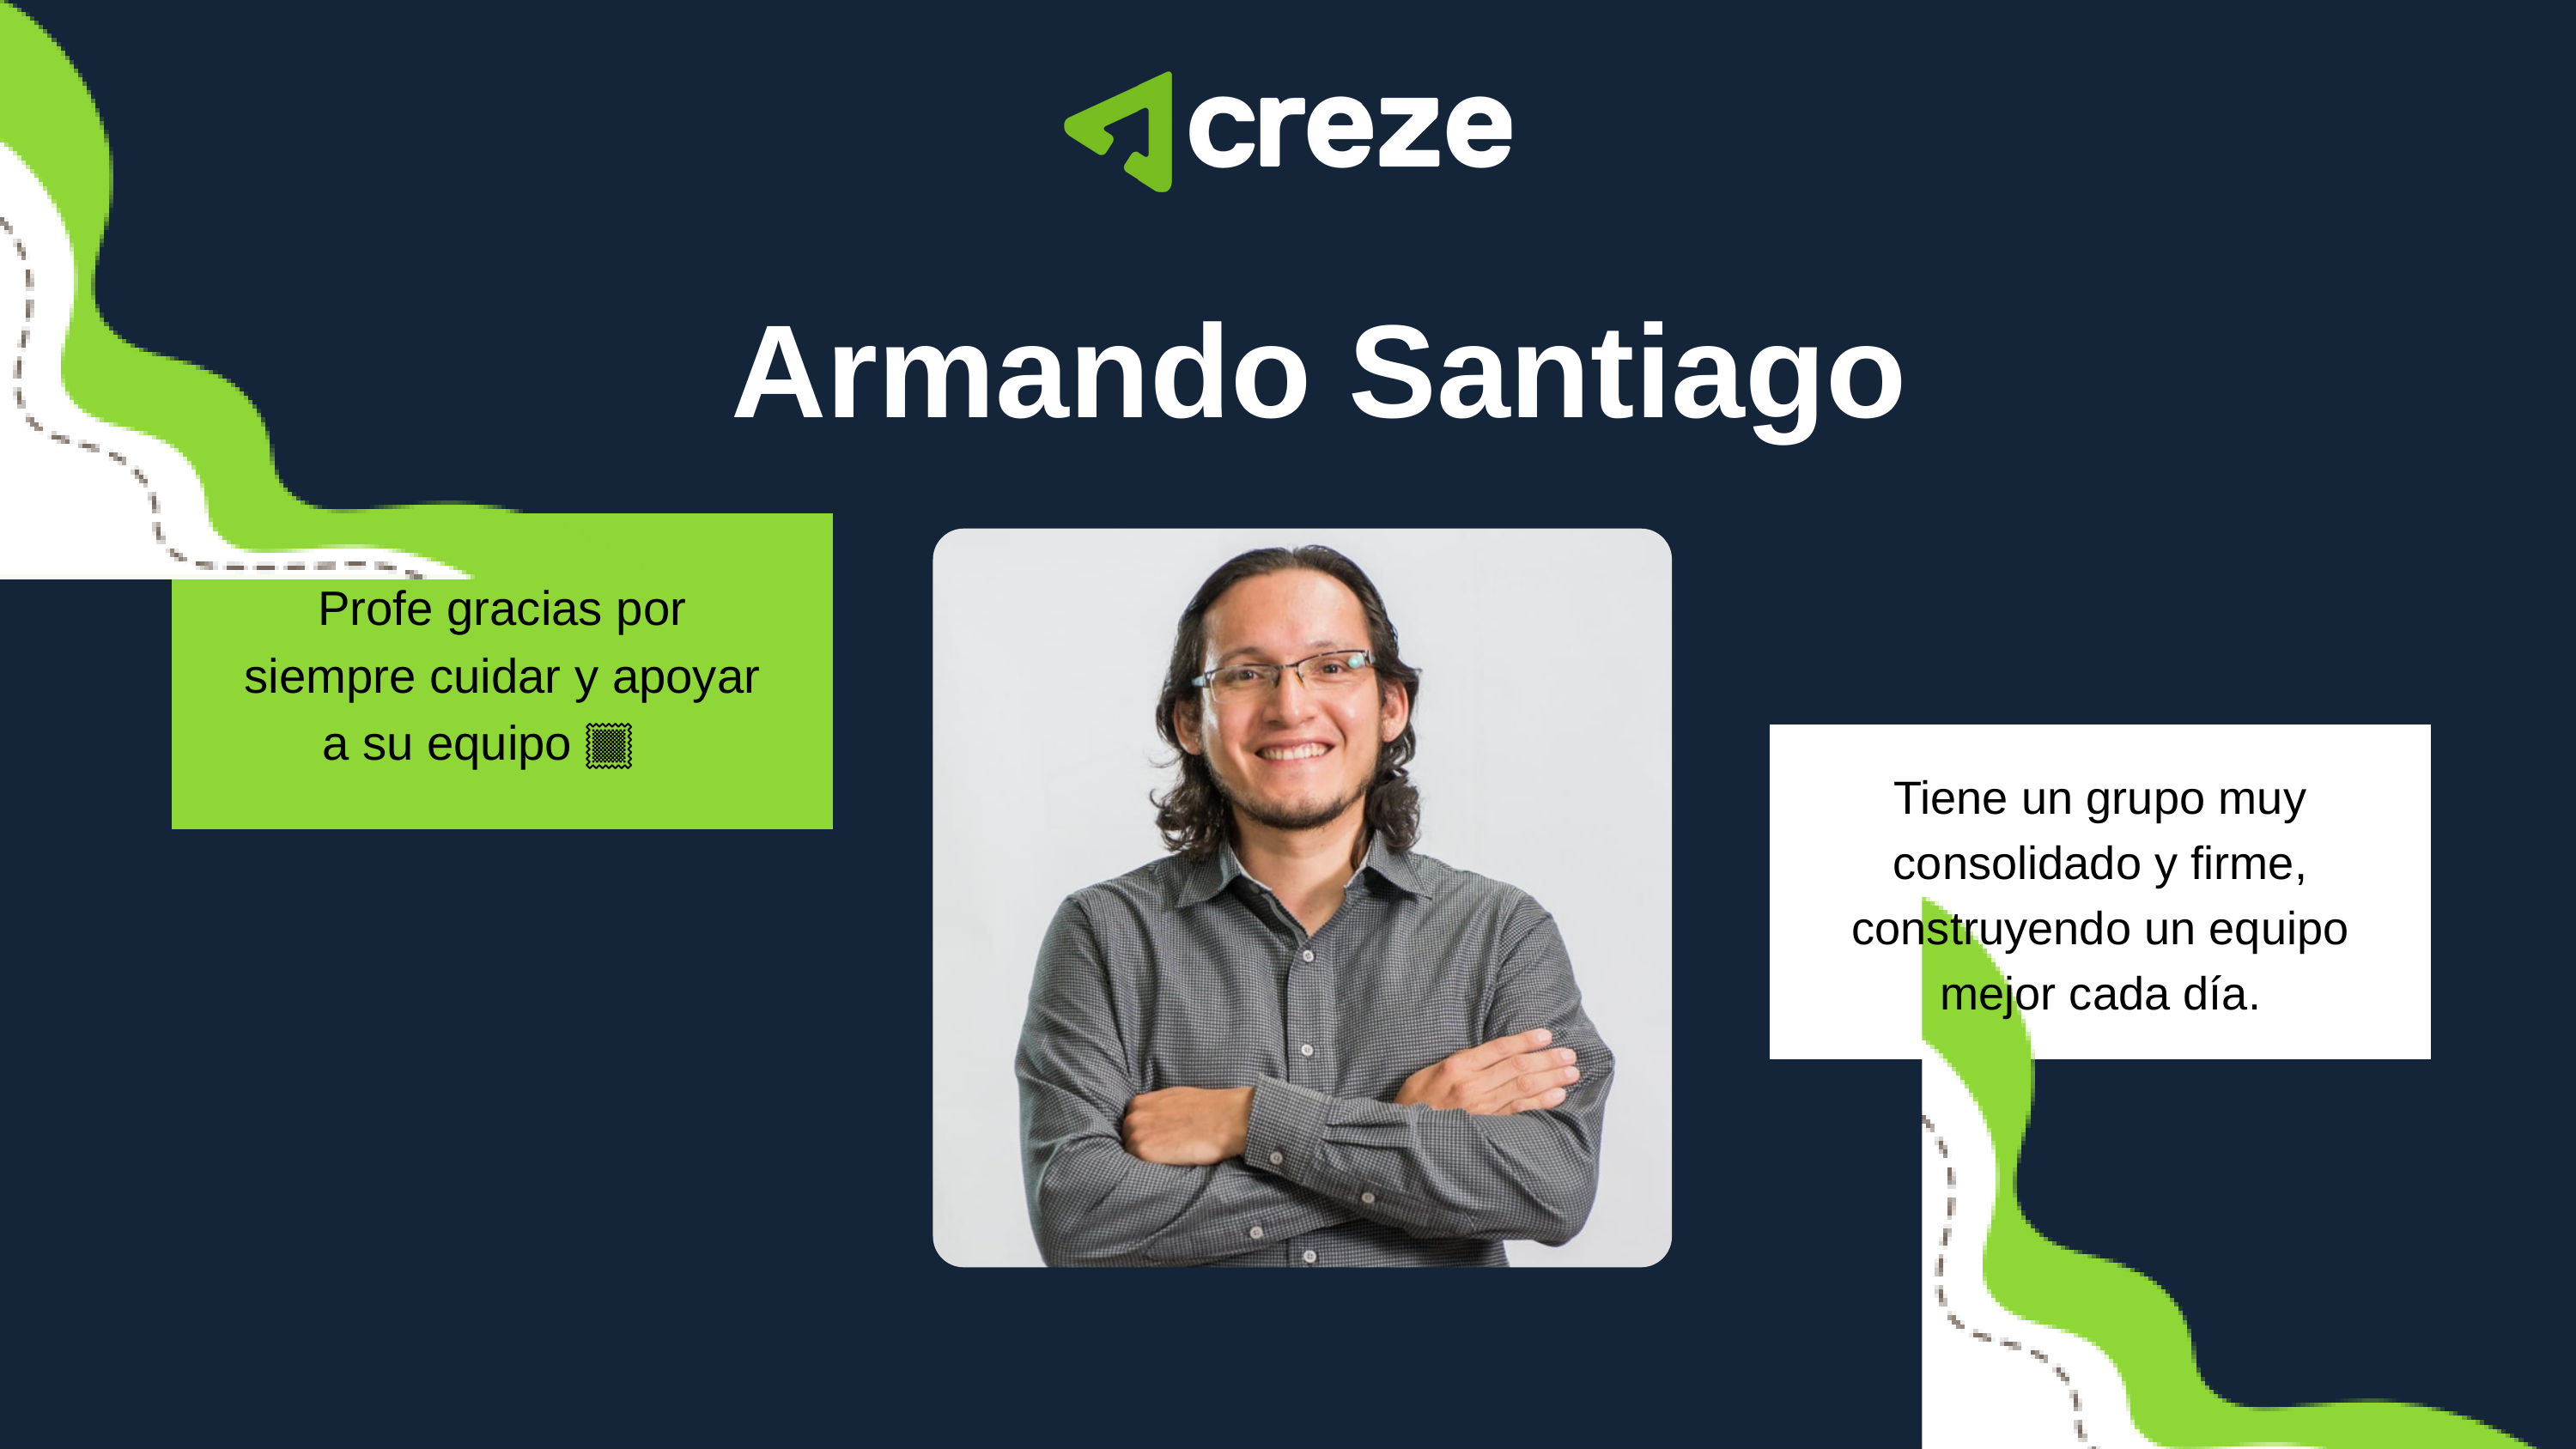

Armando Santiago

Profe gracias por siempre cuidar y apoyar a su equipo 🫶🏽

Tiene un grupo muy consolidado y firme, construyendo un equipo mejor cada día.